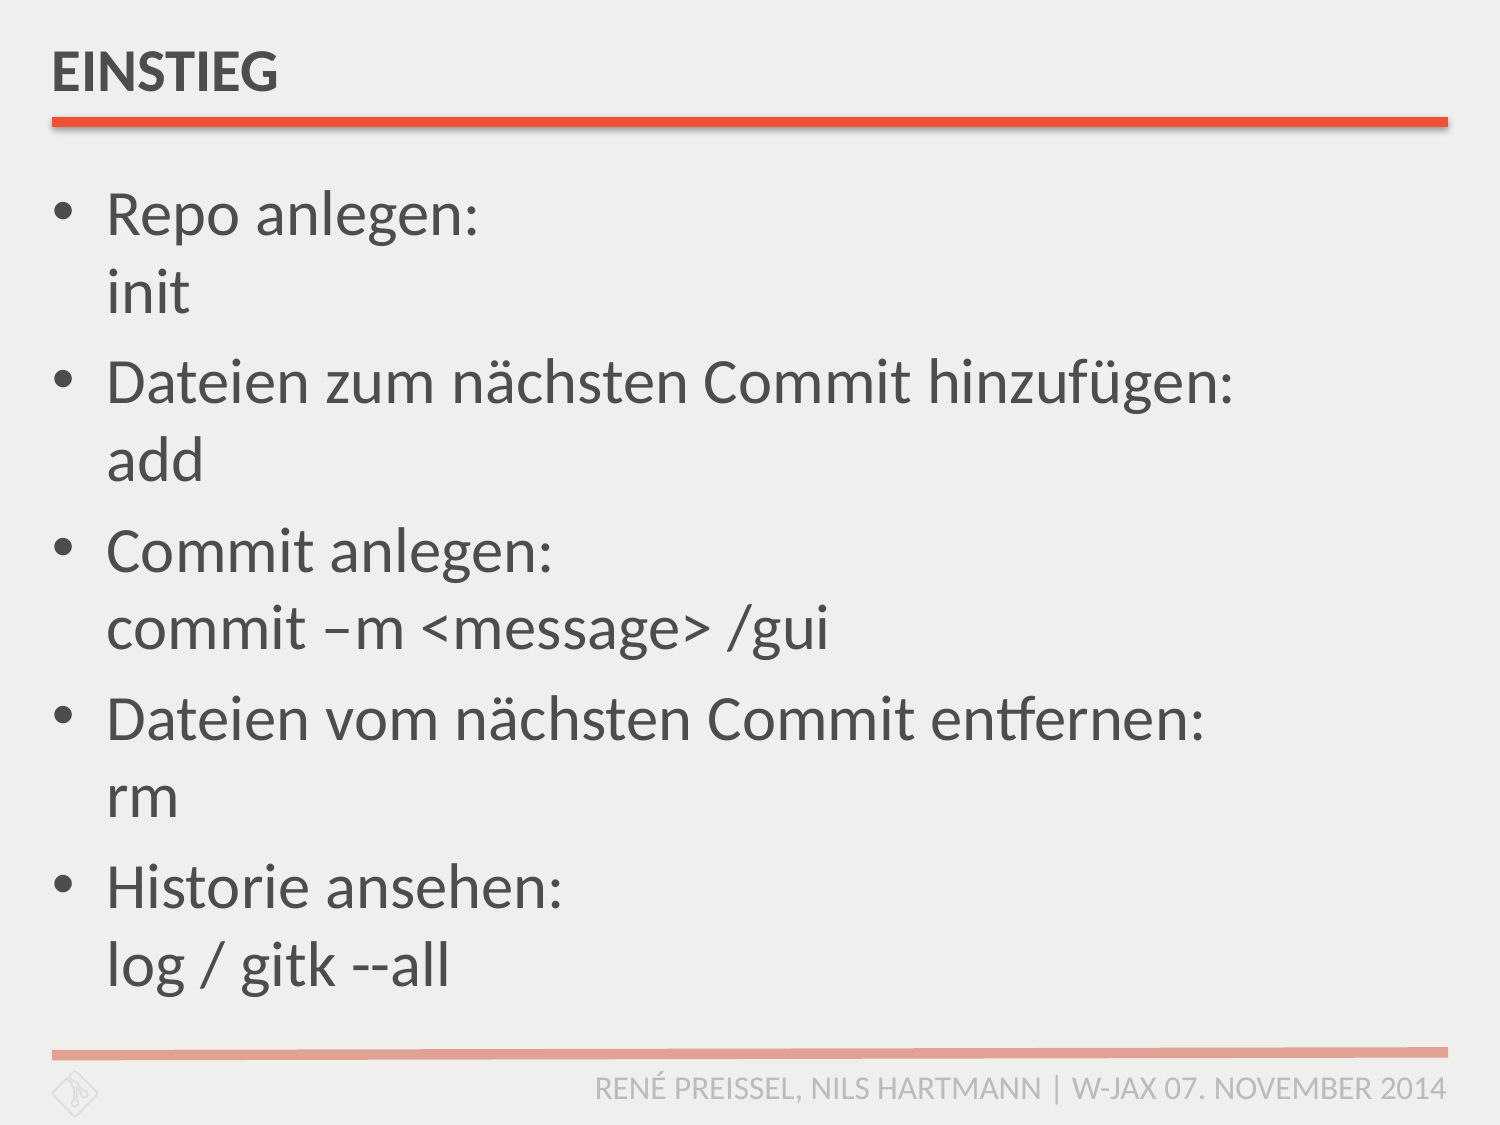

# EINSTIEG
Repo anlegen:
init
Dateien zum nächsten Commit hinzufügen:
add
Commit anlegen:
commit –m <message> /gui
Dateien vom nächsten Commit entfernen:
rm
Historie ansehen:
log / gitk --all